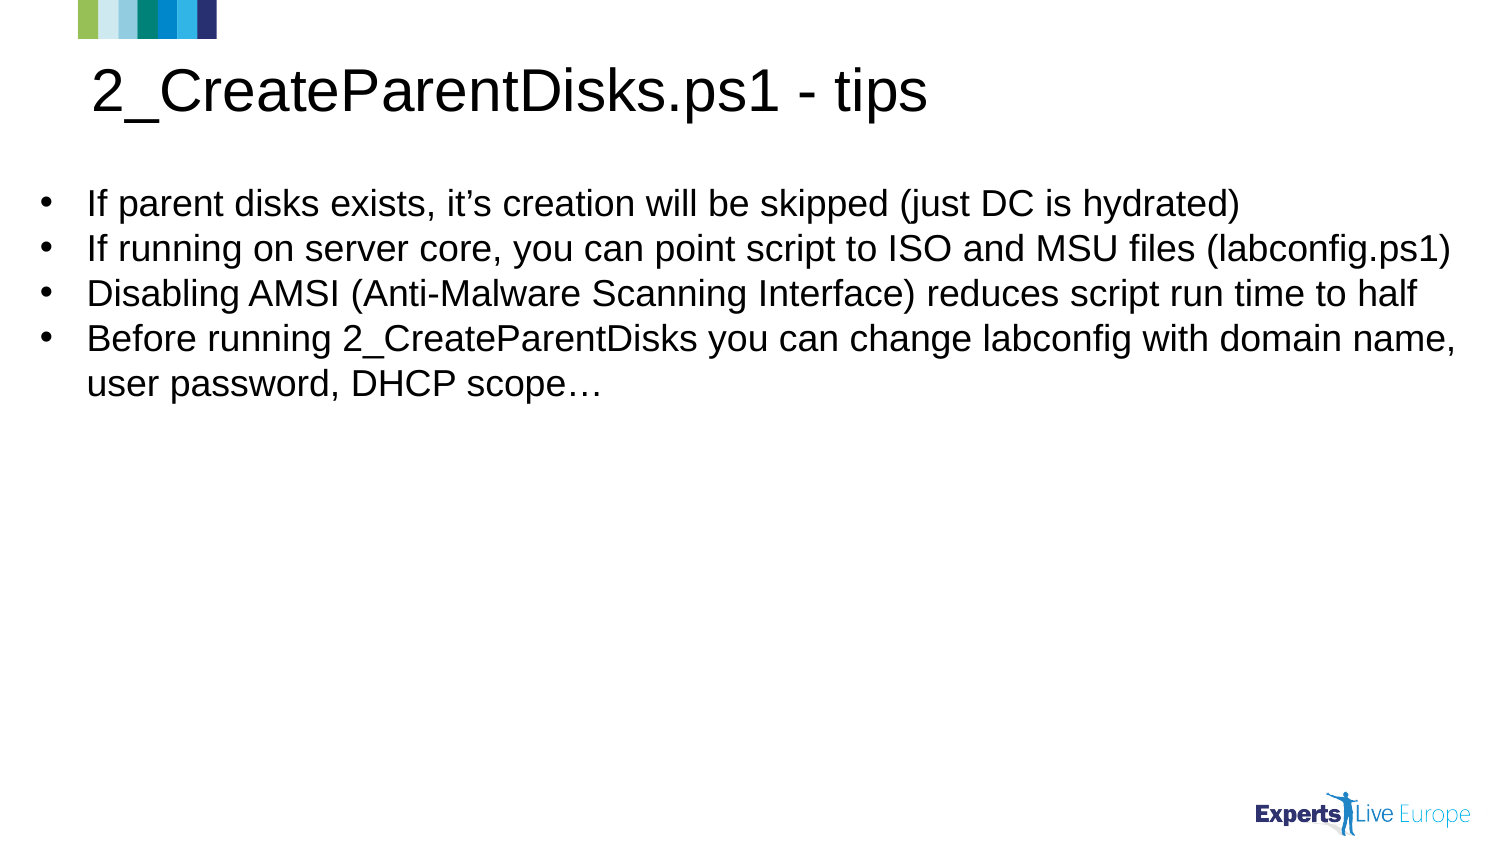

# 2_CreateParentDisks.ps1 - tips
If parent disks exists, it’s creation will be skipped (just DC is hydrated)
If running on server core, you can point script to ISO and MSU files (labconfig.ps1)
Disabling AMSI (Anti-Malware Scanning Interface) reduces script run time to half
Before running 2_CreateParentDisks you can change labconfig with domain name, user password, DHCP scope…